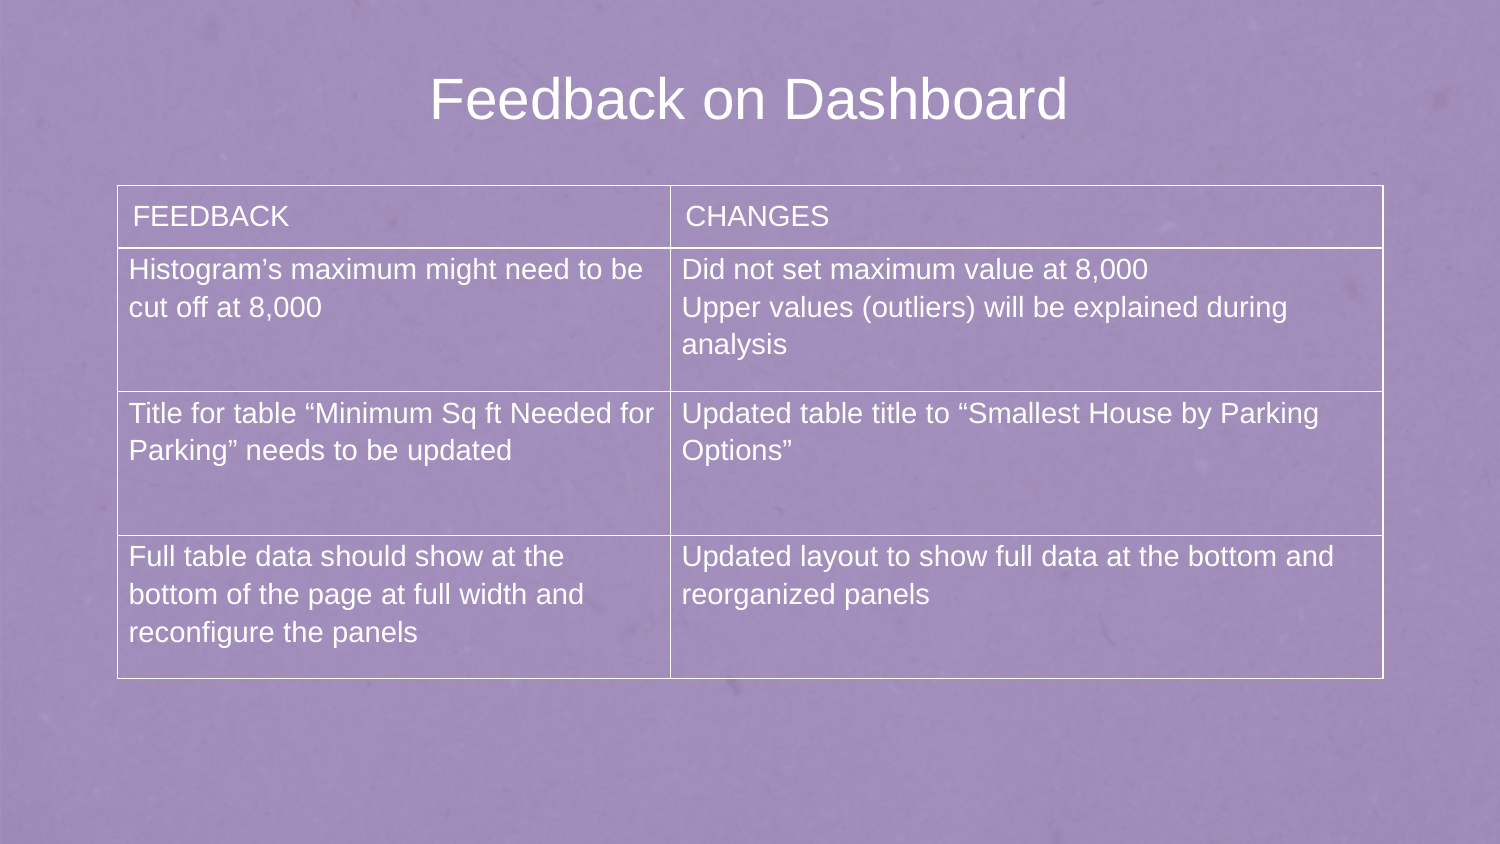

# Feedback on Dashboard
| FEEDBACK | CHANGES |
| --- | --- |
| Histogram’s maximum might need to be cut off at 8,000 | Did not set maximum value at 8,000 Upper values (outliers) will be explained during analysis |
| Title for table “Minimum Sq ft Needed for Parking” needs to be updated | Updated table title to “Smallest House by Parking Options” |
| Full table data should show at the bottom of the page at full width and reconfigure the panels | Updated layout to show full data at the bottom and reorganized panels |